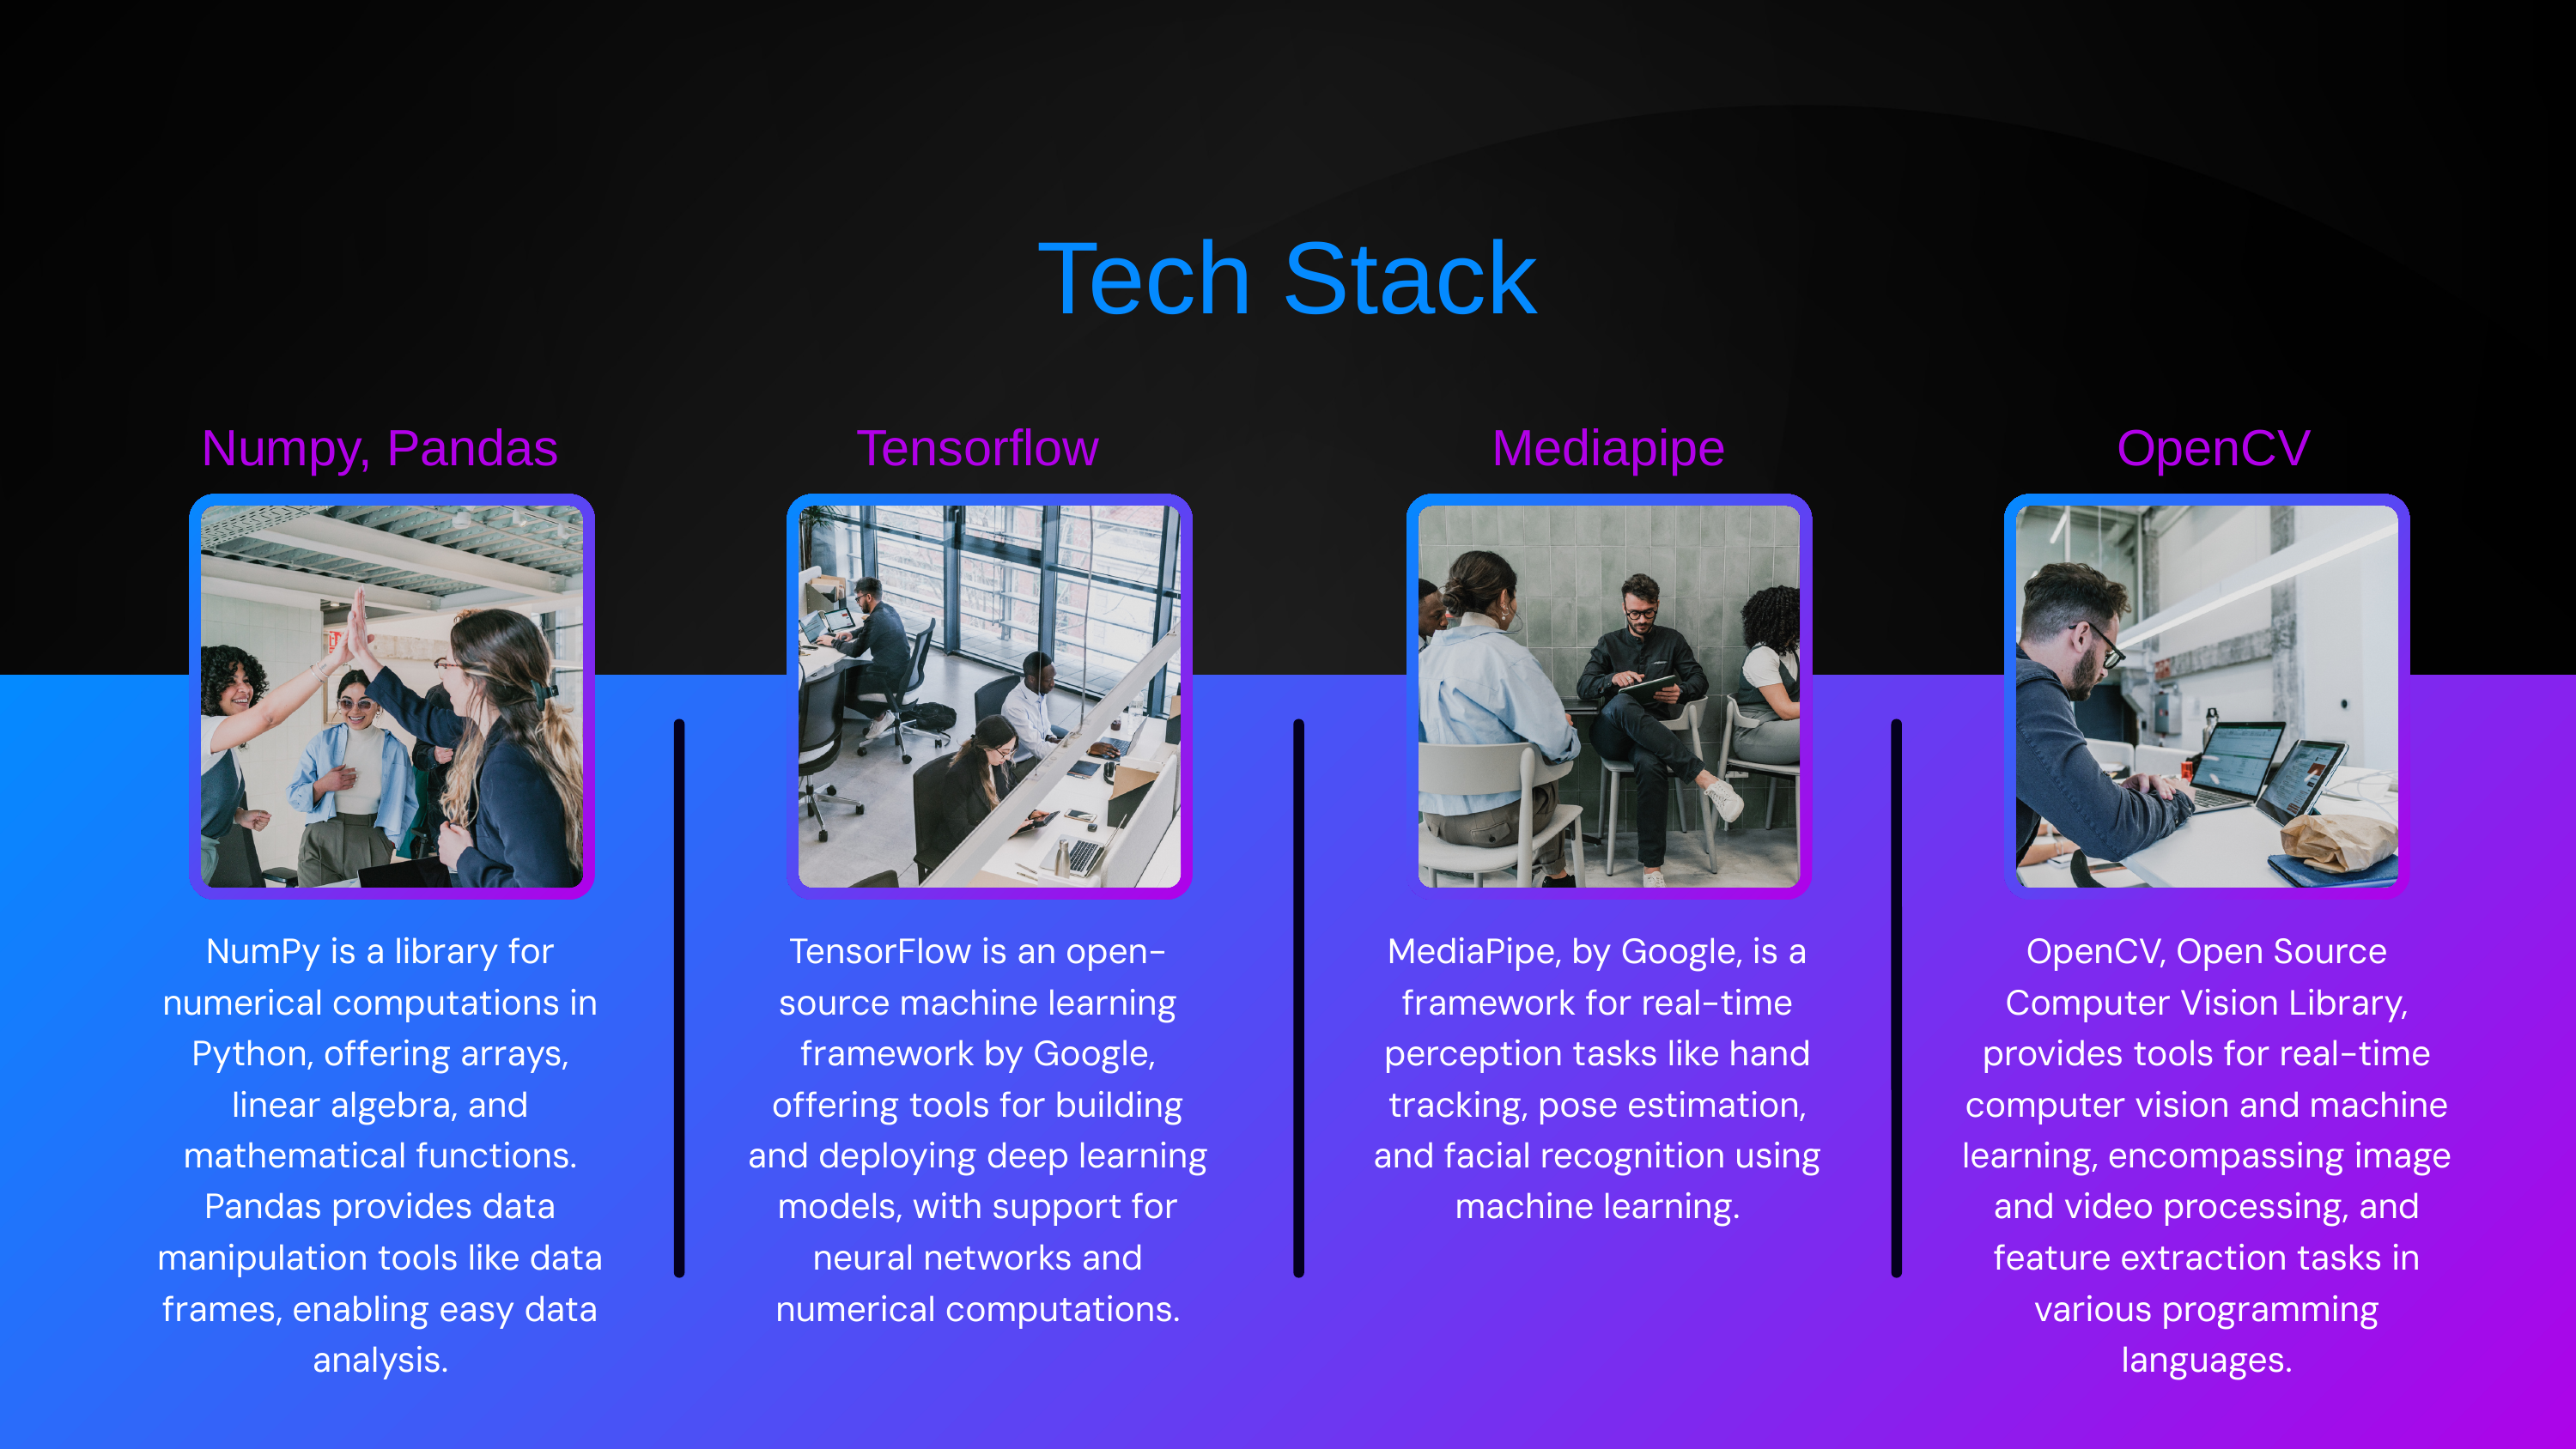

Tech Stack
Numpy, Pandas
Tensorflow
Mediapipe
 OpenCV

NumPy is a library for numerical computations in Python, offering arrays, linear algebra, and mathematical functions. Pandas provides data manipulation tools like data frames, enabling easy data analysis.
TensorFlow is an open-source machine learning framework by Google, offering tools for building and deploying deep learning models, with support for neural networks and numerical computations.
MediaPipe, by Google, is a framework for real-time perception tasks like hand tracking, pose estimation, and facial recognition using machine learning.
OpenCV, Open Source Computer Vision Library, provides tools for real-time computer vision and machine learning, encompassing image and video processing, and feature extraction tasks in various programming languages.